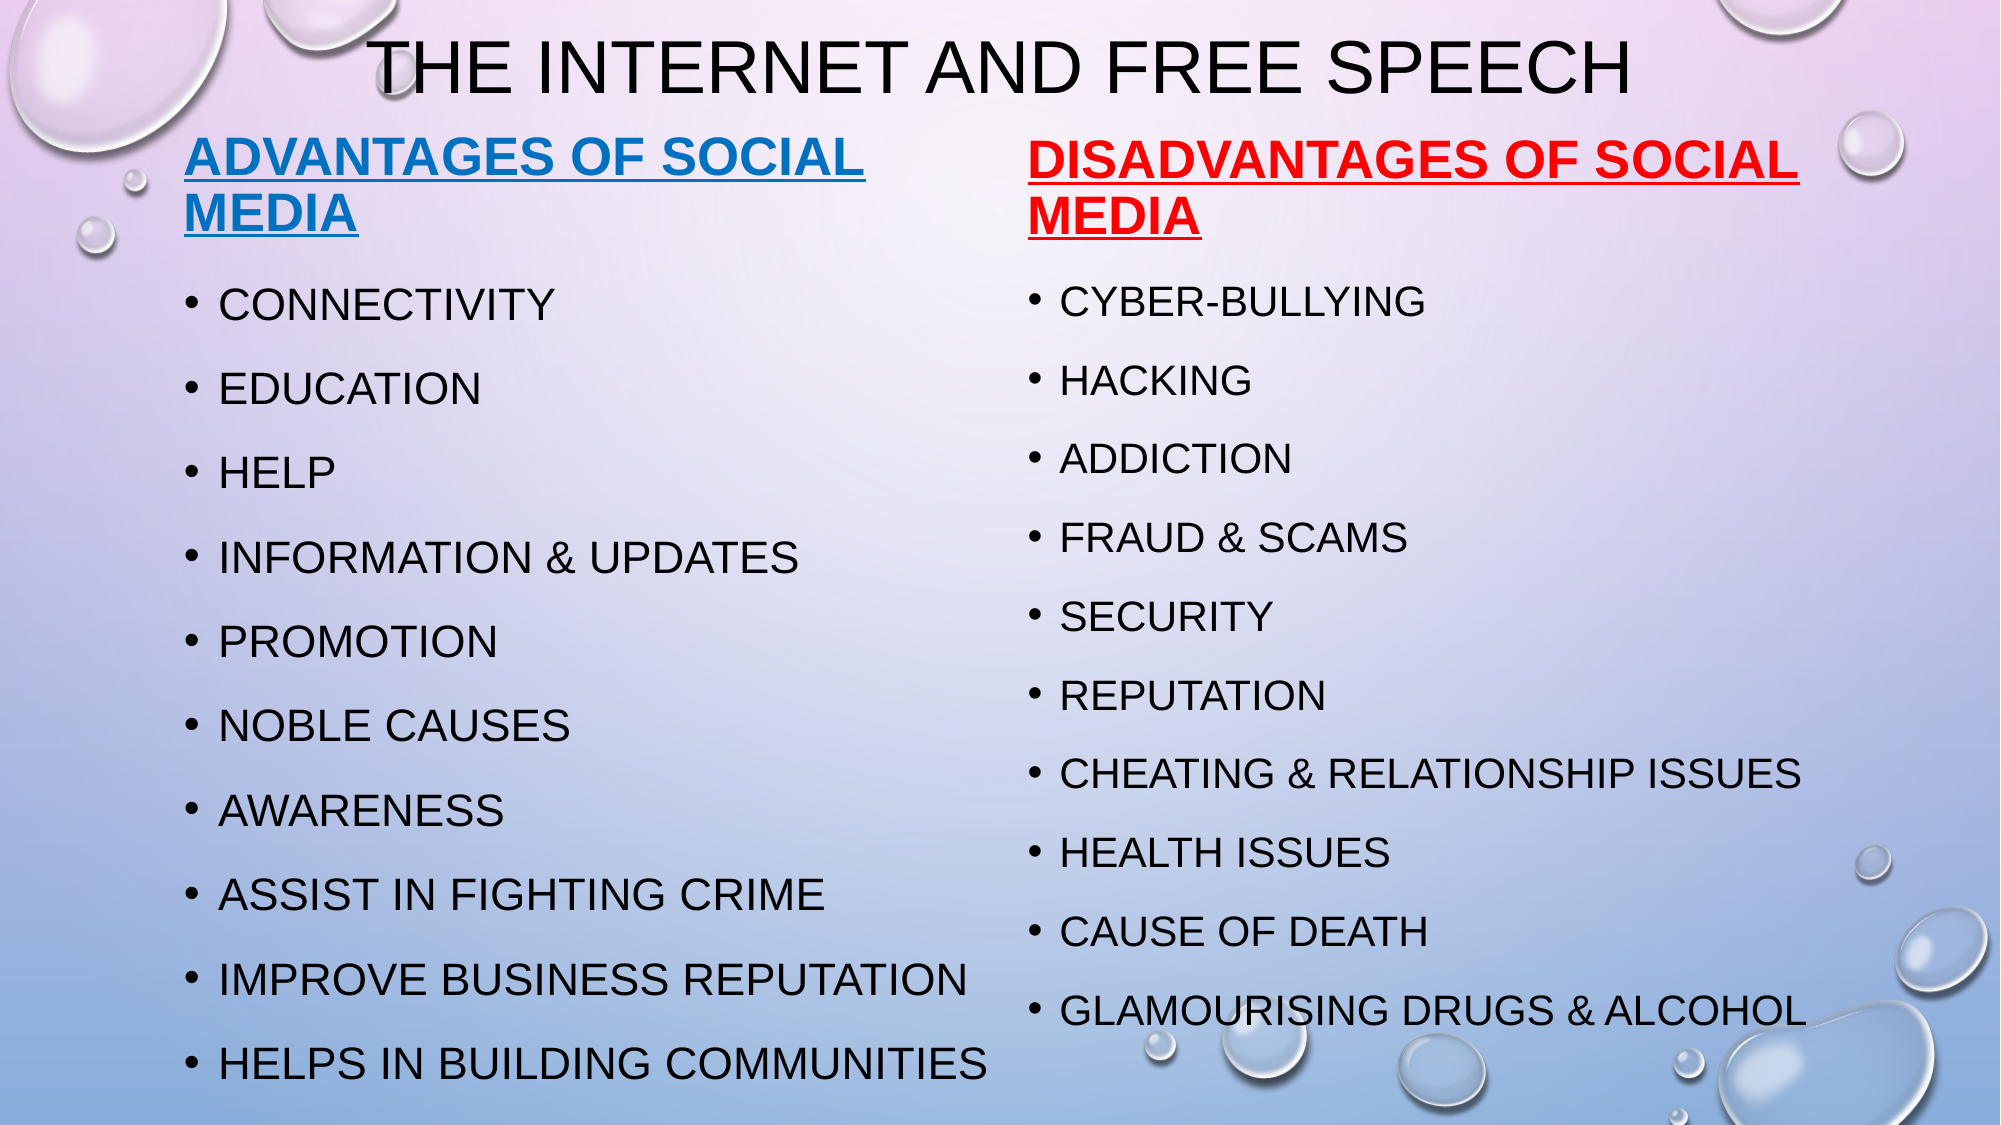

# The Internet and Free Speech
Advantages of social media
Disadvantages of social media
Connectivity
Education
Help
Information & updates
Promotion
Noble causes
Awareness
Assist in fighting crime
Improve business reputation
Helps in building communities
Cyber-bullying
Hacking
Addiction
Fraud & scams
Security
Reputation
Cheating & relationship issues
Health issues
Cause of death
Glamourising drugs & Alcohol